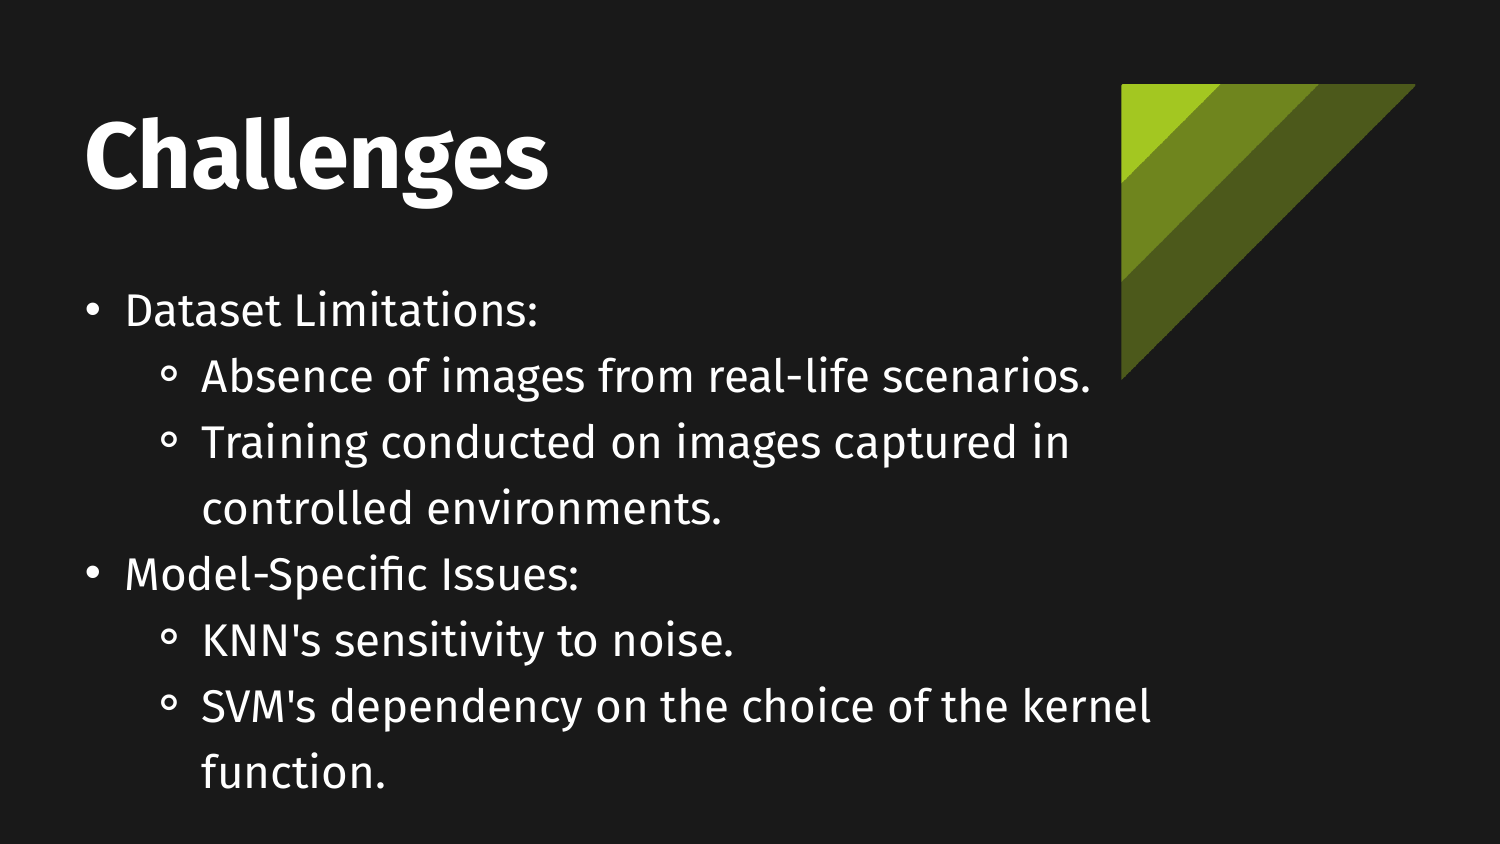

Challenges

Dataset Limitations:
Absence of images from real-life scenarios.
Training conducted on images captured in controlled environments.
Model-Specific Issues:
KNN's sensitivity to noise.
SVM's dependency on the choice of the kernel function.